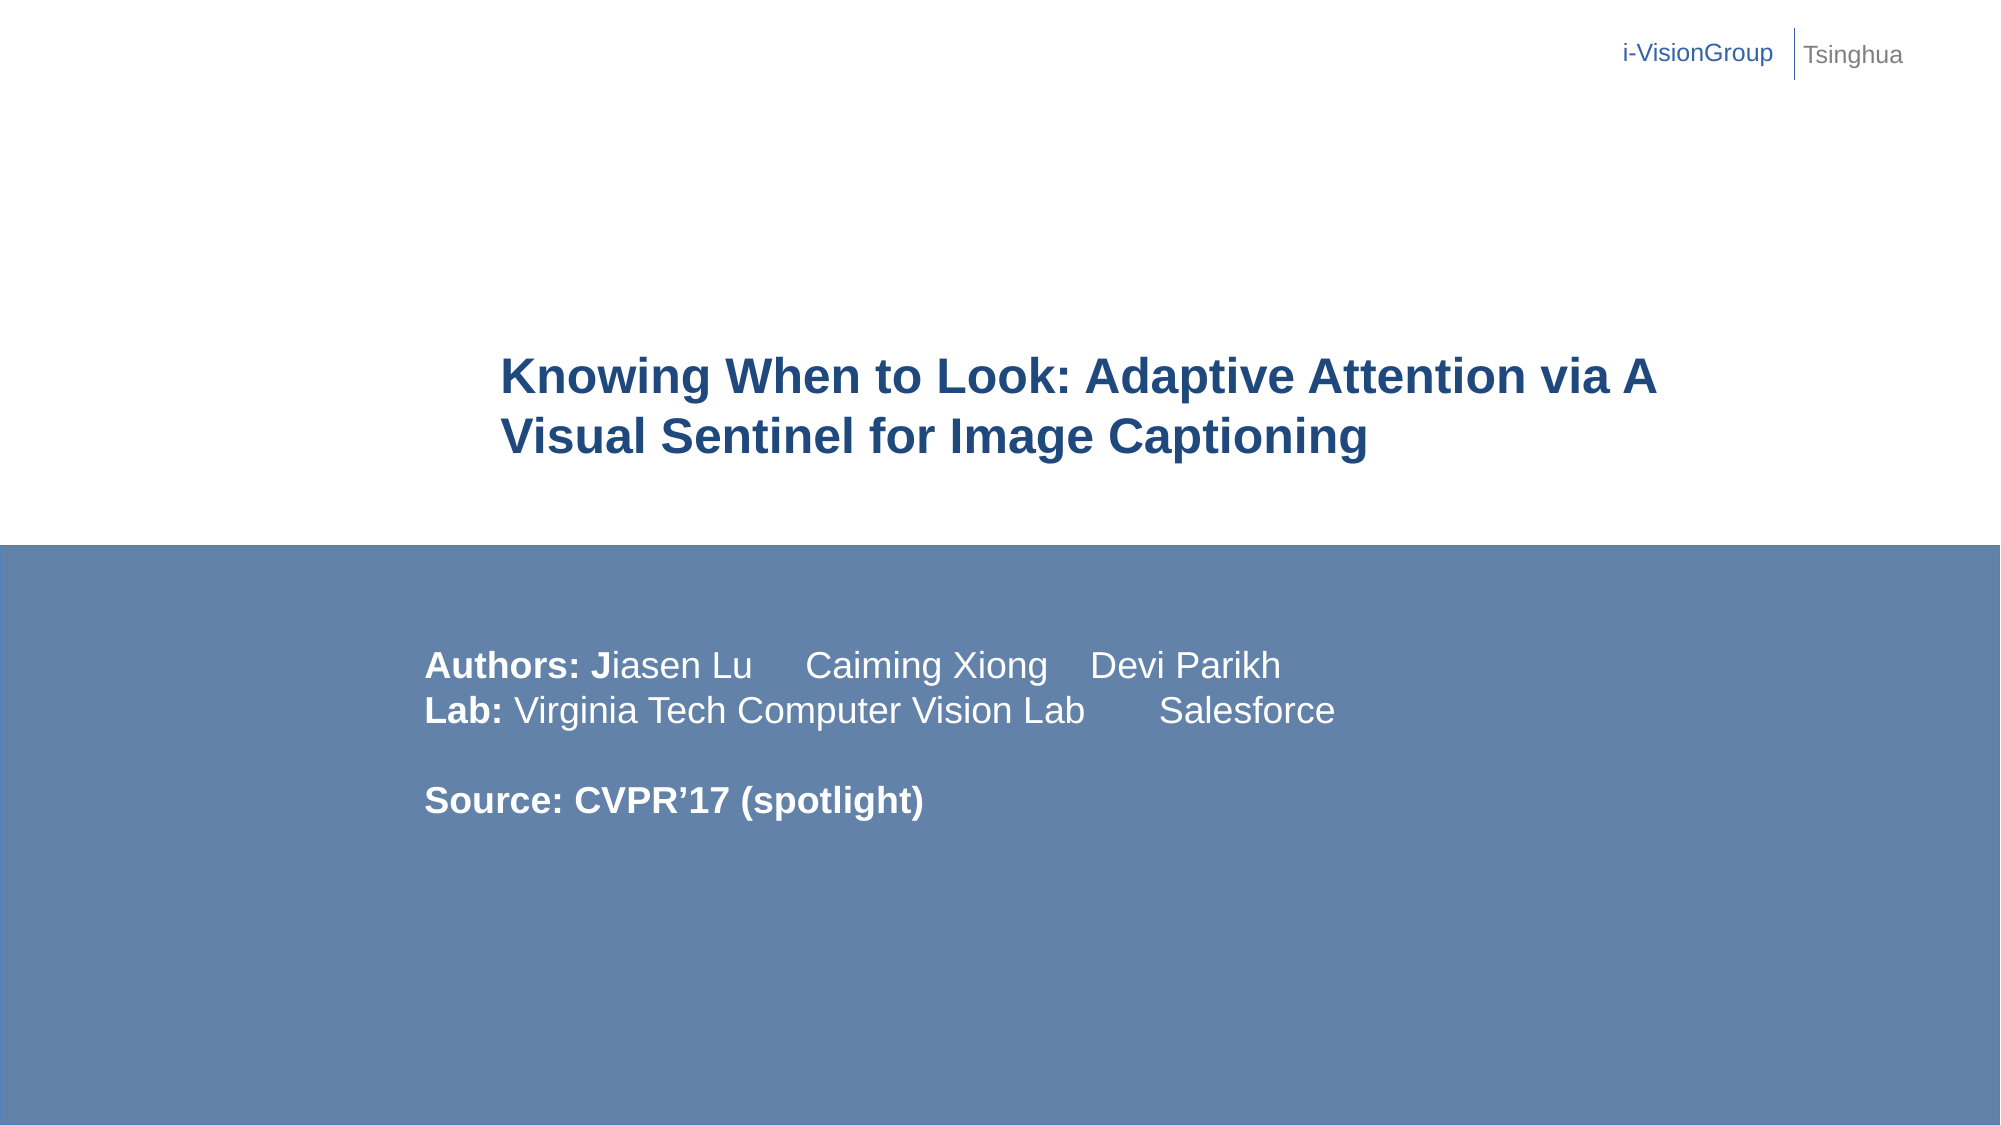

i-VisionGroup
Tsinghua
Knowing When to Look: Adaptive Attention via A Visual Sentinel for Image Captioning

Authors: Jiasen Lu     Caiming Xiong    Devi Parikh
Lab: Virginia Tech Computer Vision Lab       Salesforce

Source: CVPR’17 (spotlight)